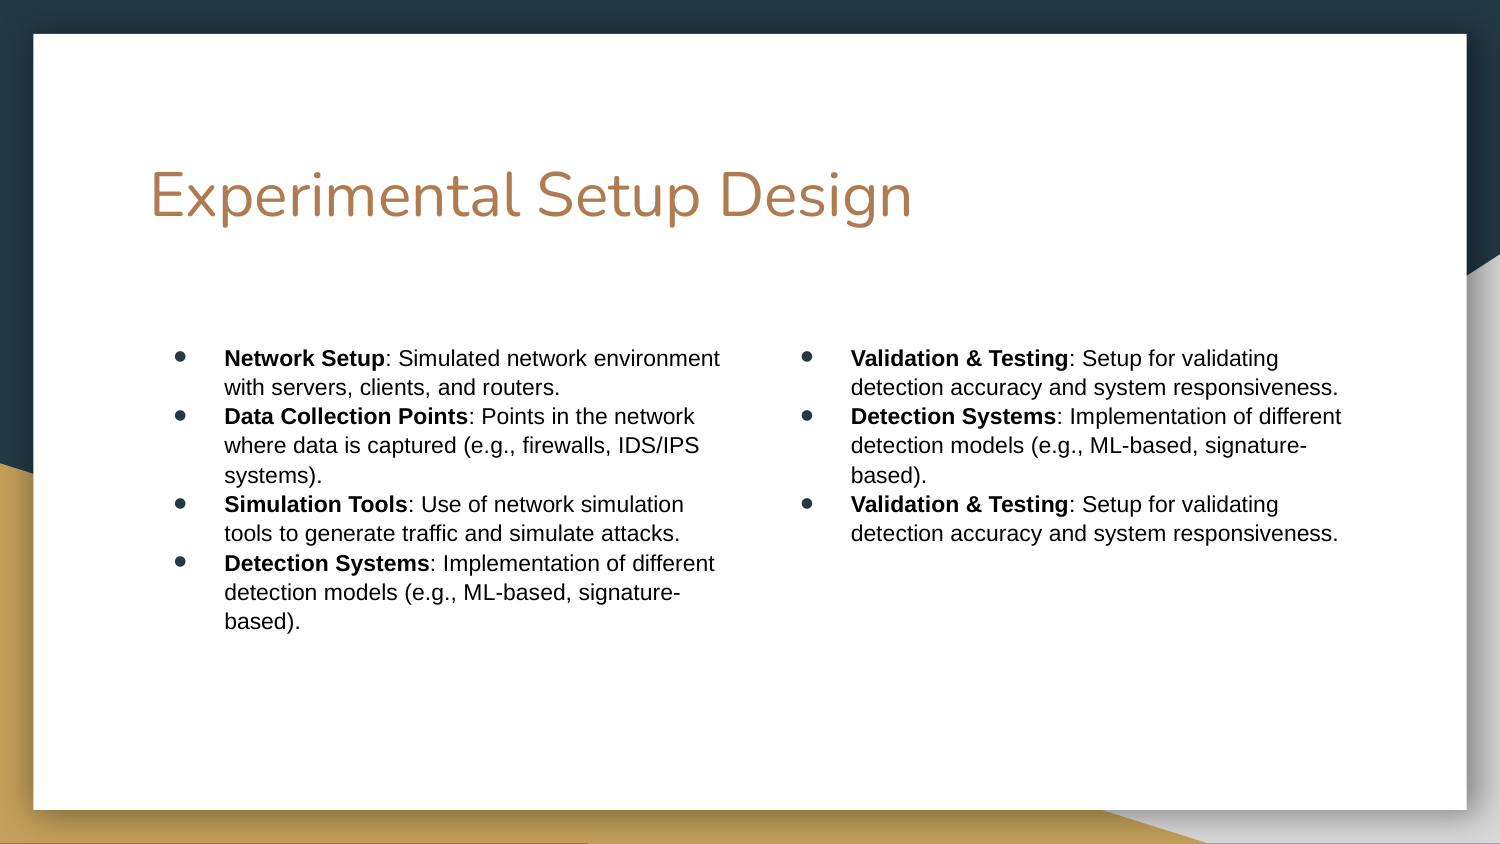

# Experimental Setup Design
Network Setup: Simulated network environment with servers, clients, and routers.
Data Collection Points: Points in the network where data is captured (e.g., firewalls, IDS/IPS systems).
Simulation Tools: Use of network simulation tools to generate traffic and simulate attacks.
Detection Systems: Implementation of different detection models (e.g., ML-based, signature-based).
Validation & Testing: Setup for validating detection accuracy and system responsiveness.
Detection Systems: Implementation of different detection models (e.g., ML-based, signature-based).
Validation & Testing: Setup for validating detection accuracy and system responsiveness.